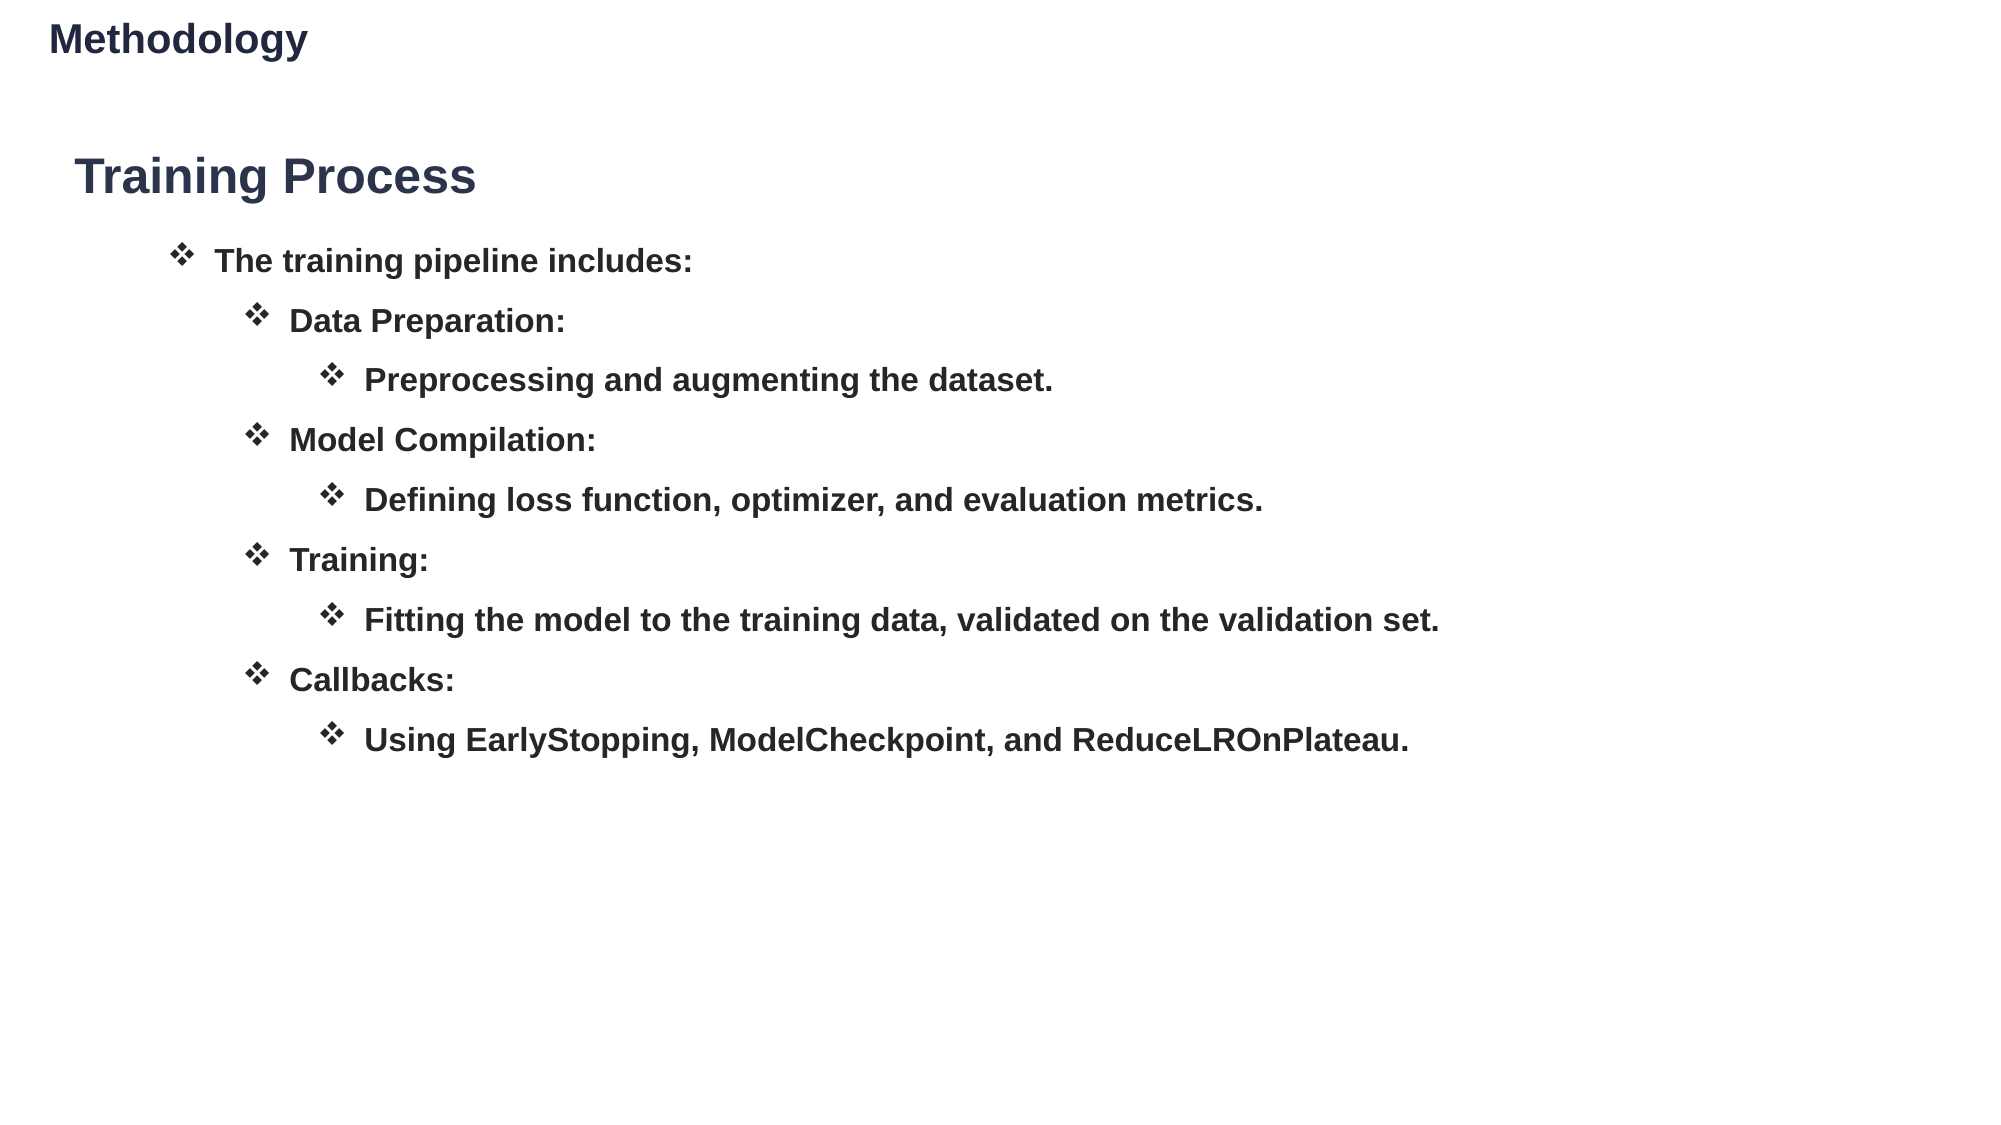

Methodology
Training Process
The training pipeline includes:
Data Preparation:
Preprocessing and augmenting the dataset.
Model Compilation:
Defining loss function, optimizer, and evaluation metrics.
Training:
Fitting the model to the training data, validated on the validation set.
Callbacks:
Using EarlyStopping, ModelCheckpoint, and ReduceLROnPlateau.